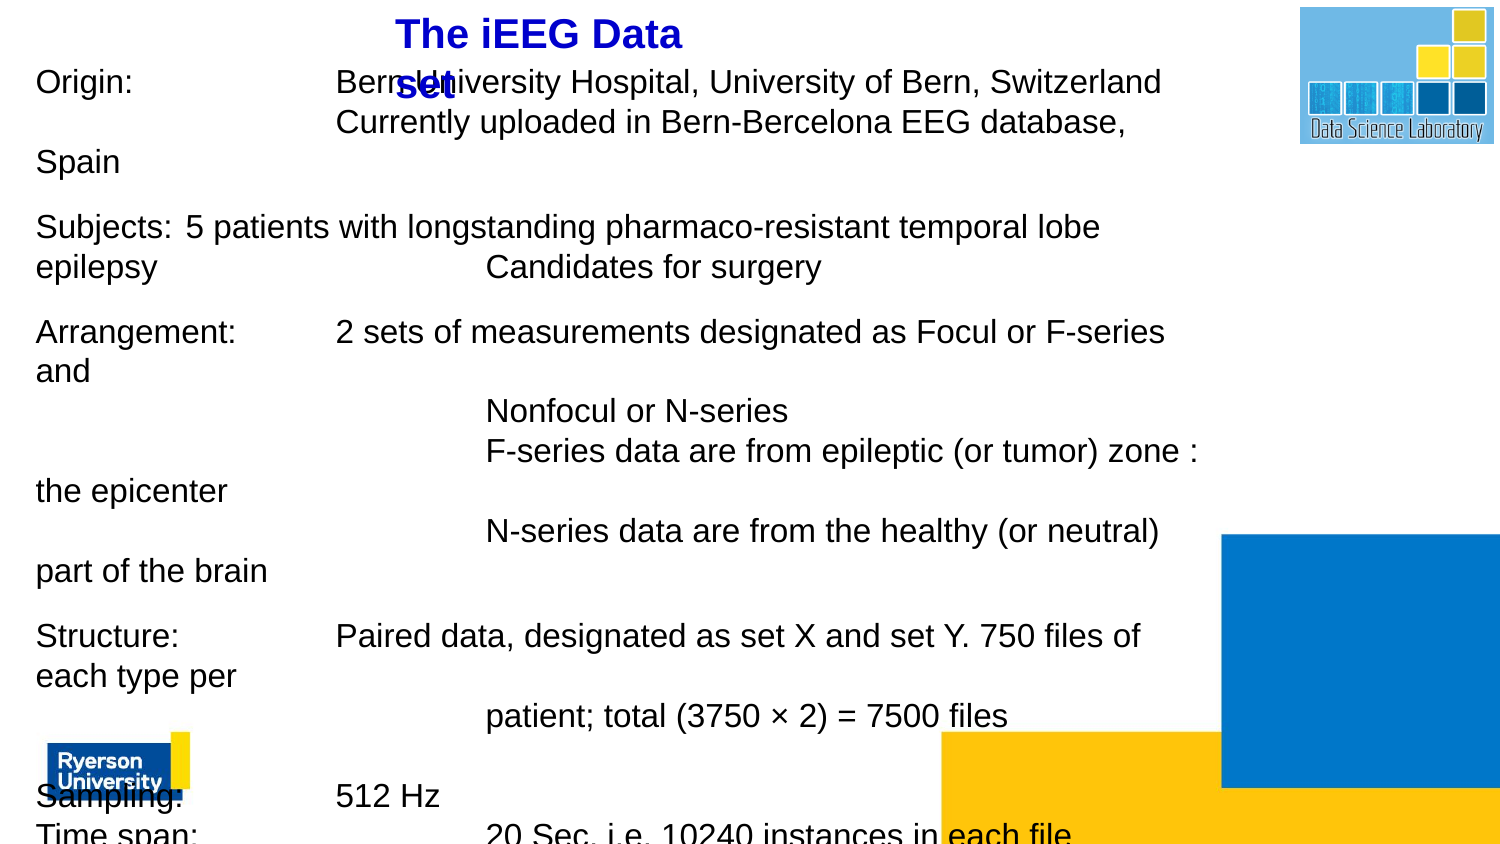

The iEEG Data set
Origin:		Bern University Hospital, University of Bern, Switzerland
			Currently uploaded in Bern-Bercelona EEG database, Spain

Subjects:	5 patients with longstanding pharmaco-resistant temporal lobe epilepsy 			Candidates for surgery

Arrangement:	2 sets of measurements designated as Focul or F-series and
				Nonfocul or N-series
				F-series data are from epileptic (or tumor) zone : the epicenter
				N-series data are from the healthy (or neutral) part of the brain

Structure:		Paired data, designated as set X and set Y. 750 files of each type per
				patient; total (3750 × 2) = 7500 files

Sampling:		512 Hz
Time span:		20 Sec. i.e. 10240 instances in each file
Corpus size:		76.8 million